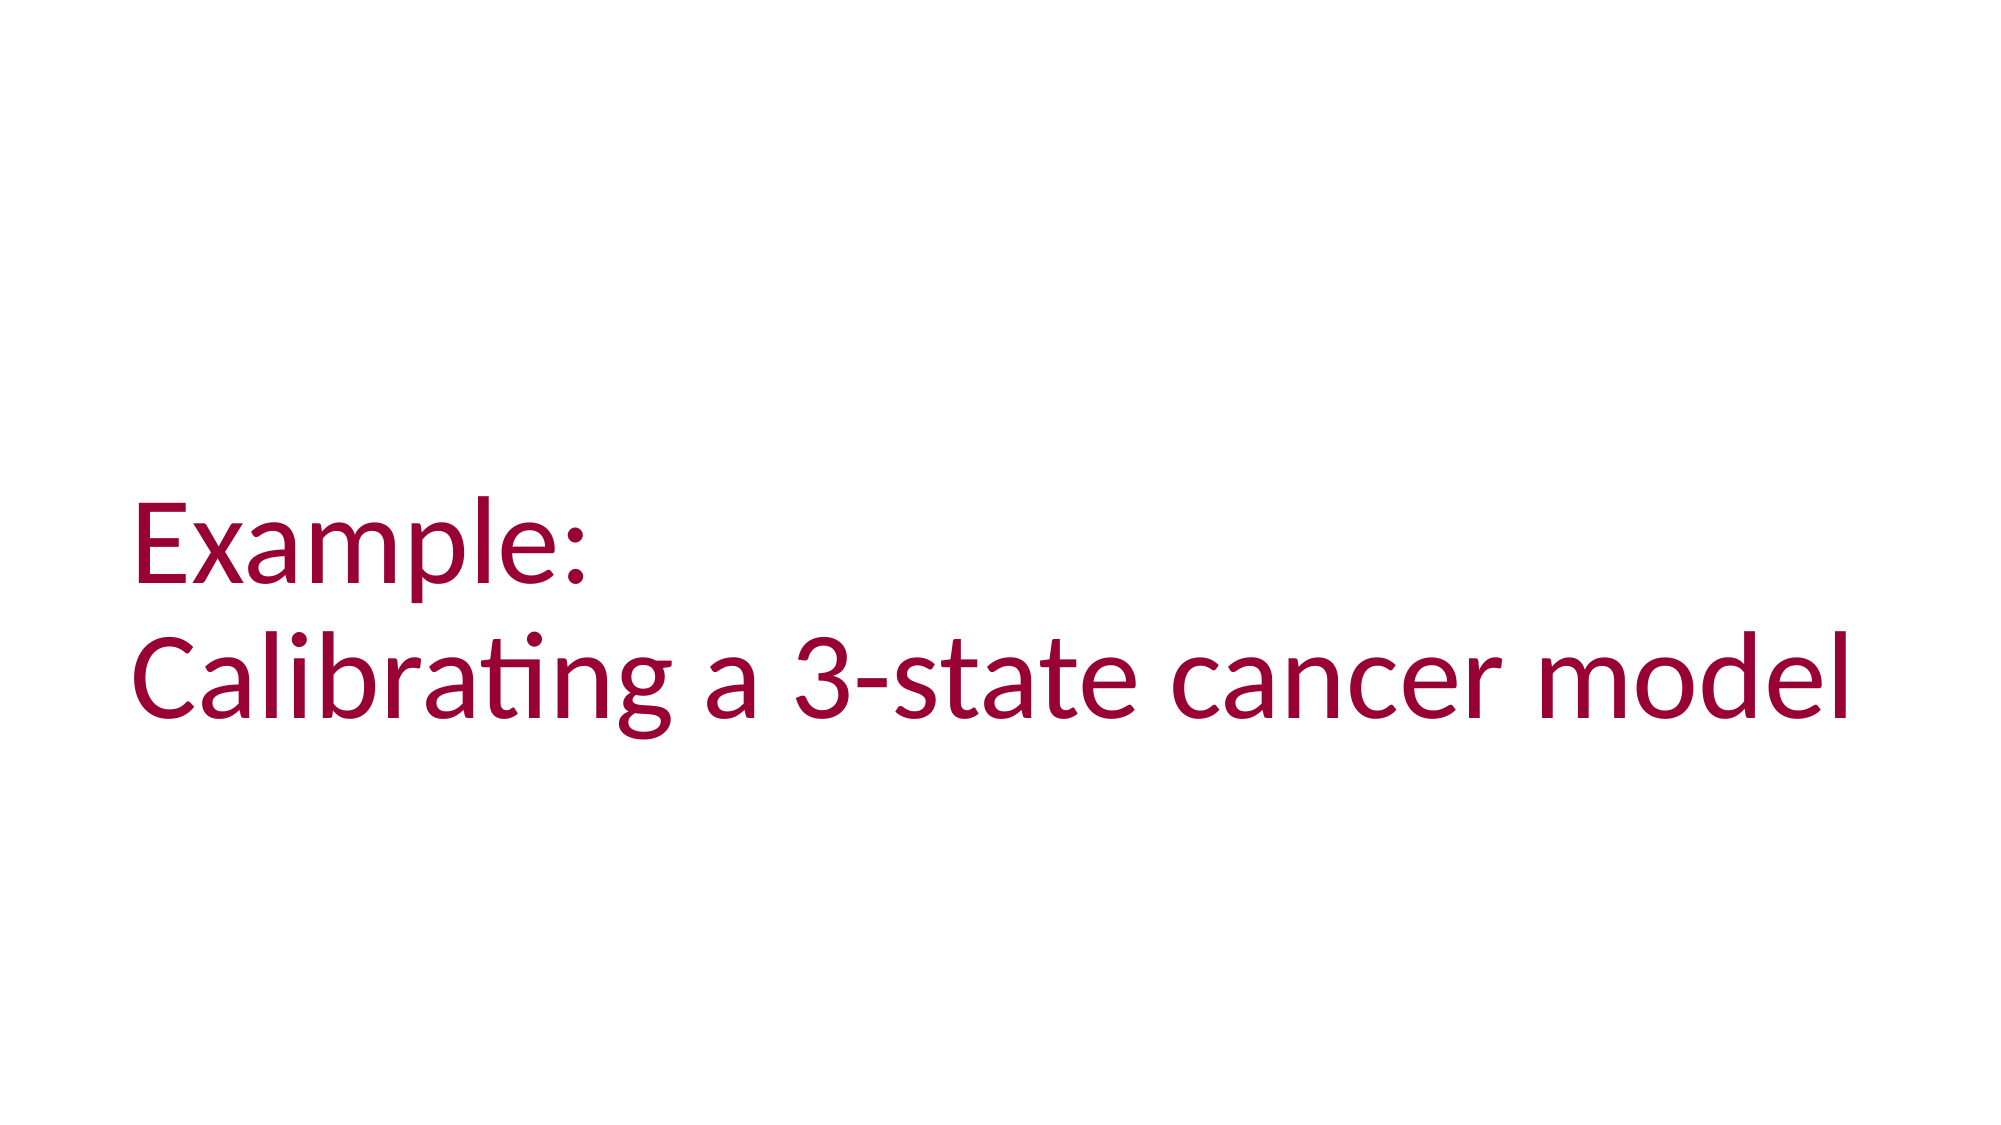

# Example: Calibrating a 3-state cancer model